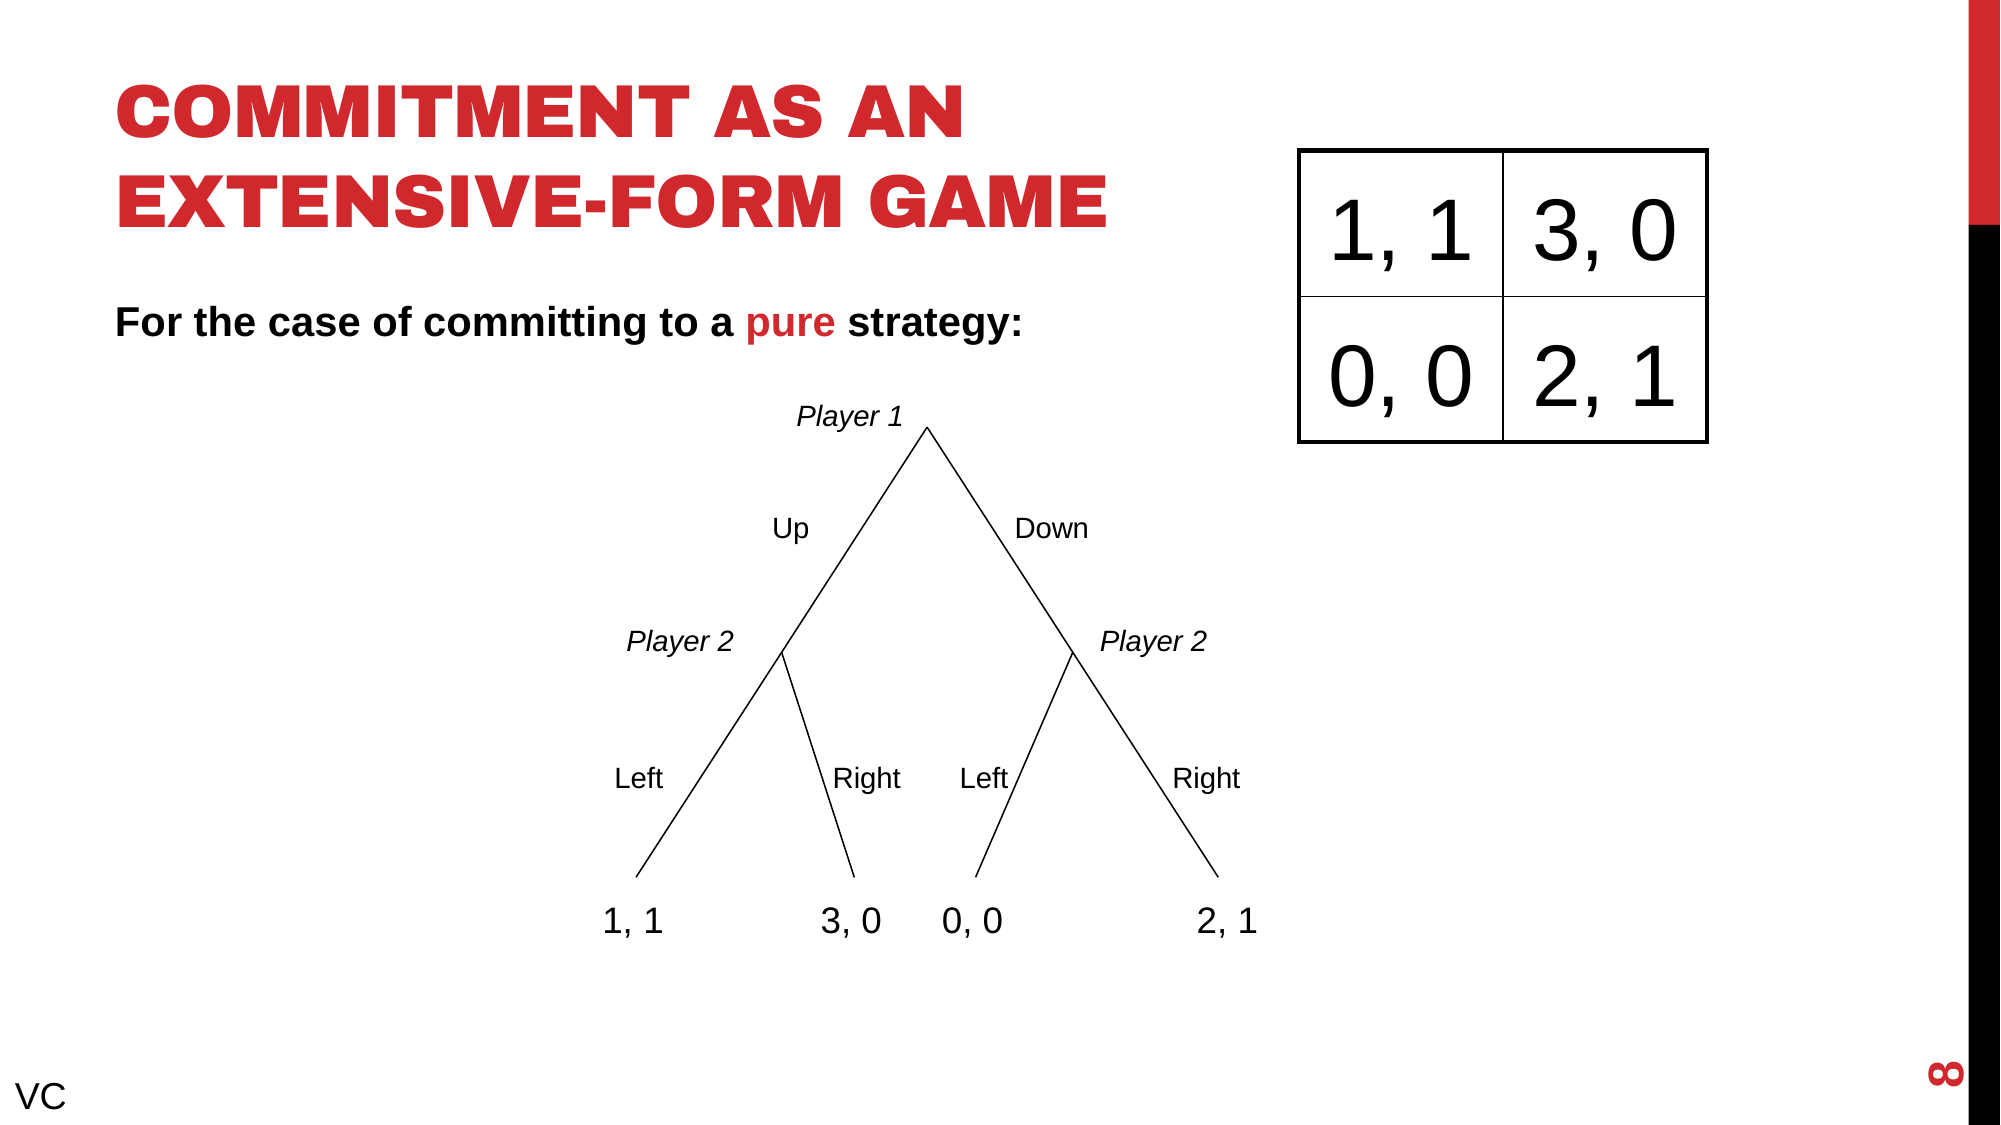

# Commitment as an extensive-form game
| 1, 1 | 3, 0 |
| --- | --- |
| 0, 0 | 2, 1 |
For the case of committing to a pure strategy:

Player 1

Up
Down
Player 2
Player 2

Left
Right
Left
Right
1, 1
3, 0
0, 0
2, 1
8
VC